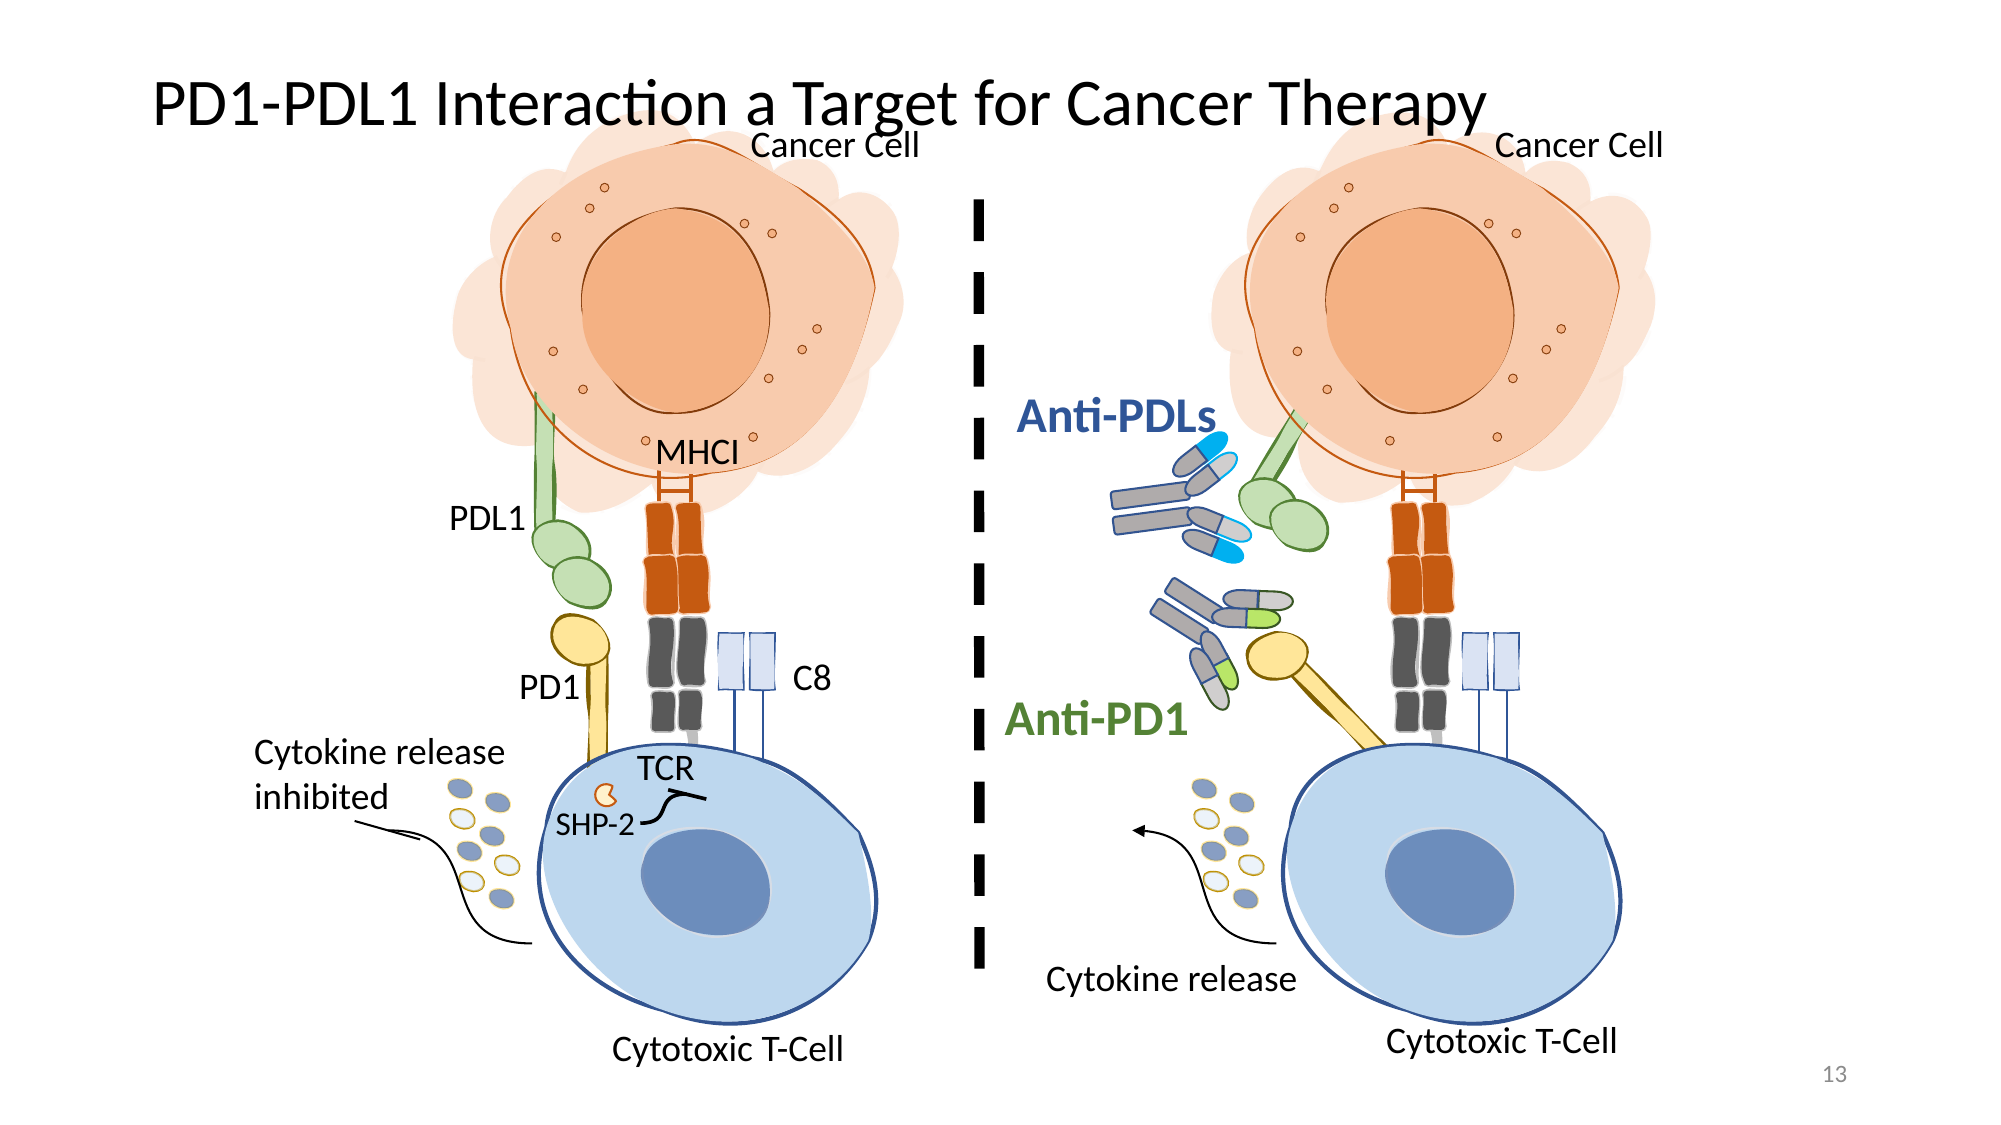

# PD1-PDL1 Interaction a Target for Cancer Therapy

Cancer Cell
Cancer Cell

Anti-PDLs

MHCI

PDL1

C8
PD1
Anti-PD1

Cytokine release inhibited

TCR

SHP-2

Cytokine release
Cytotoxic T-Cell
Cytotoxic T-Cell
13